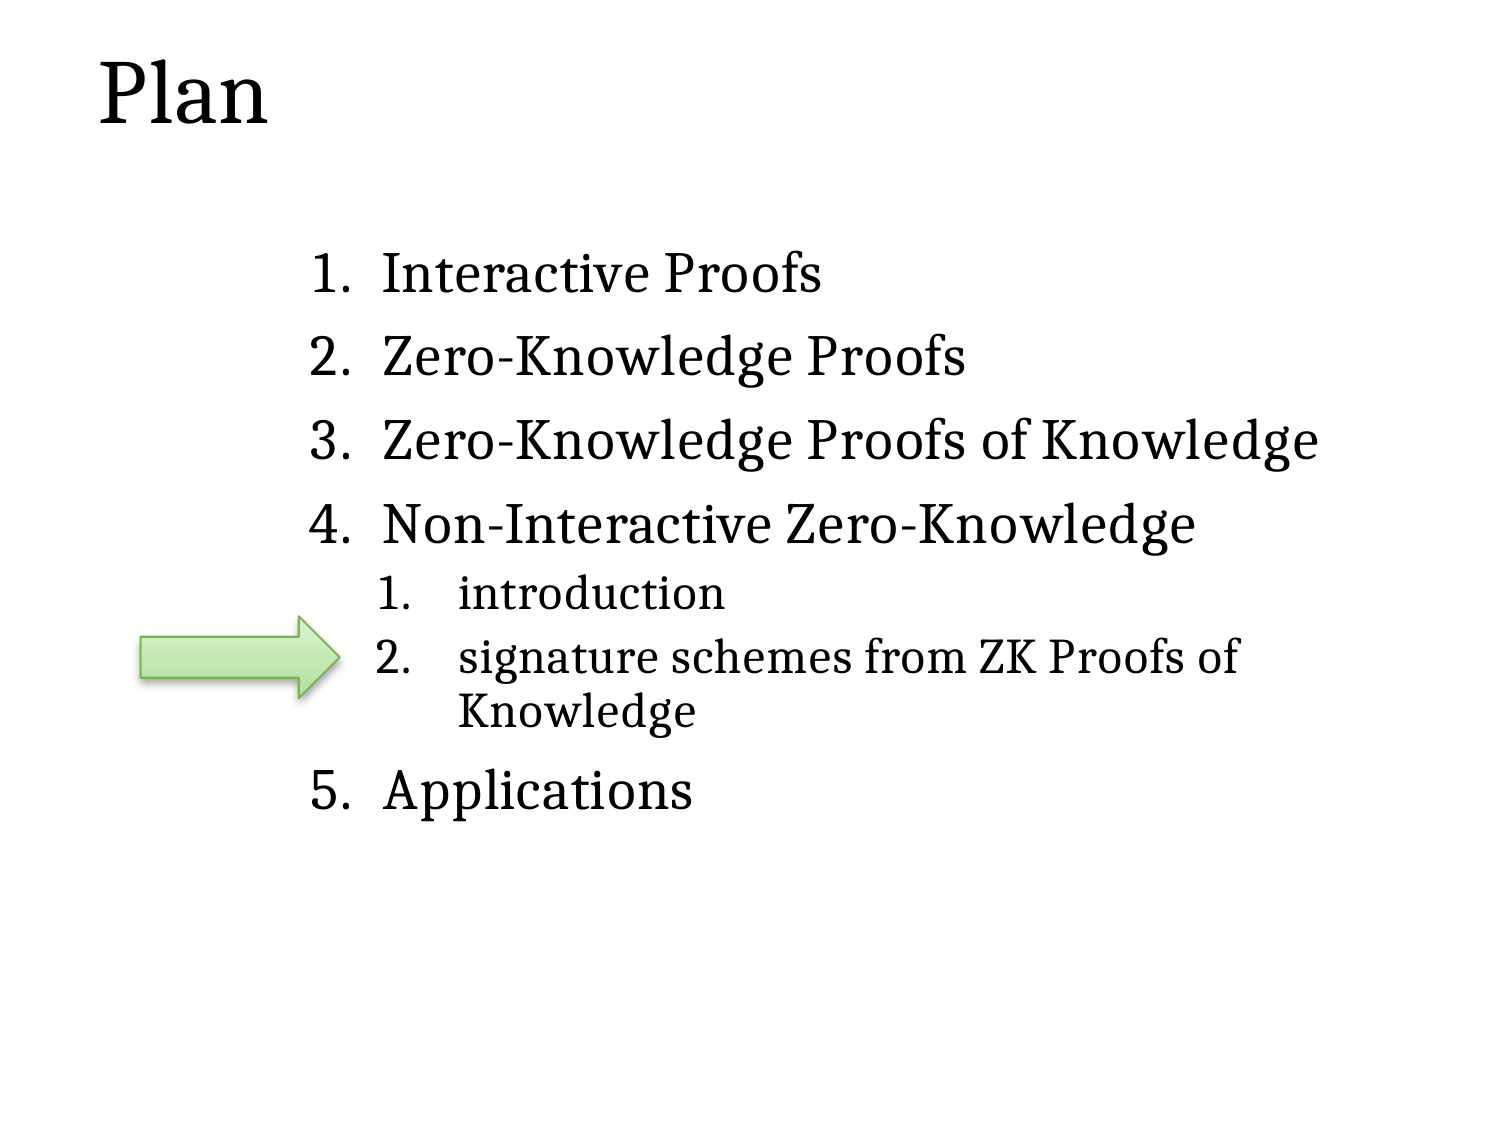

# Plan
Interactive Proofs
Zero-Knowledge Proofs
Zero-Knowledge Proofs of Knowledge
Non-Interactive Zero-Knowledge
introduction
signature schemes from ZK Proofs of Knowledge
Applications